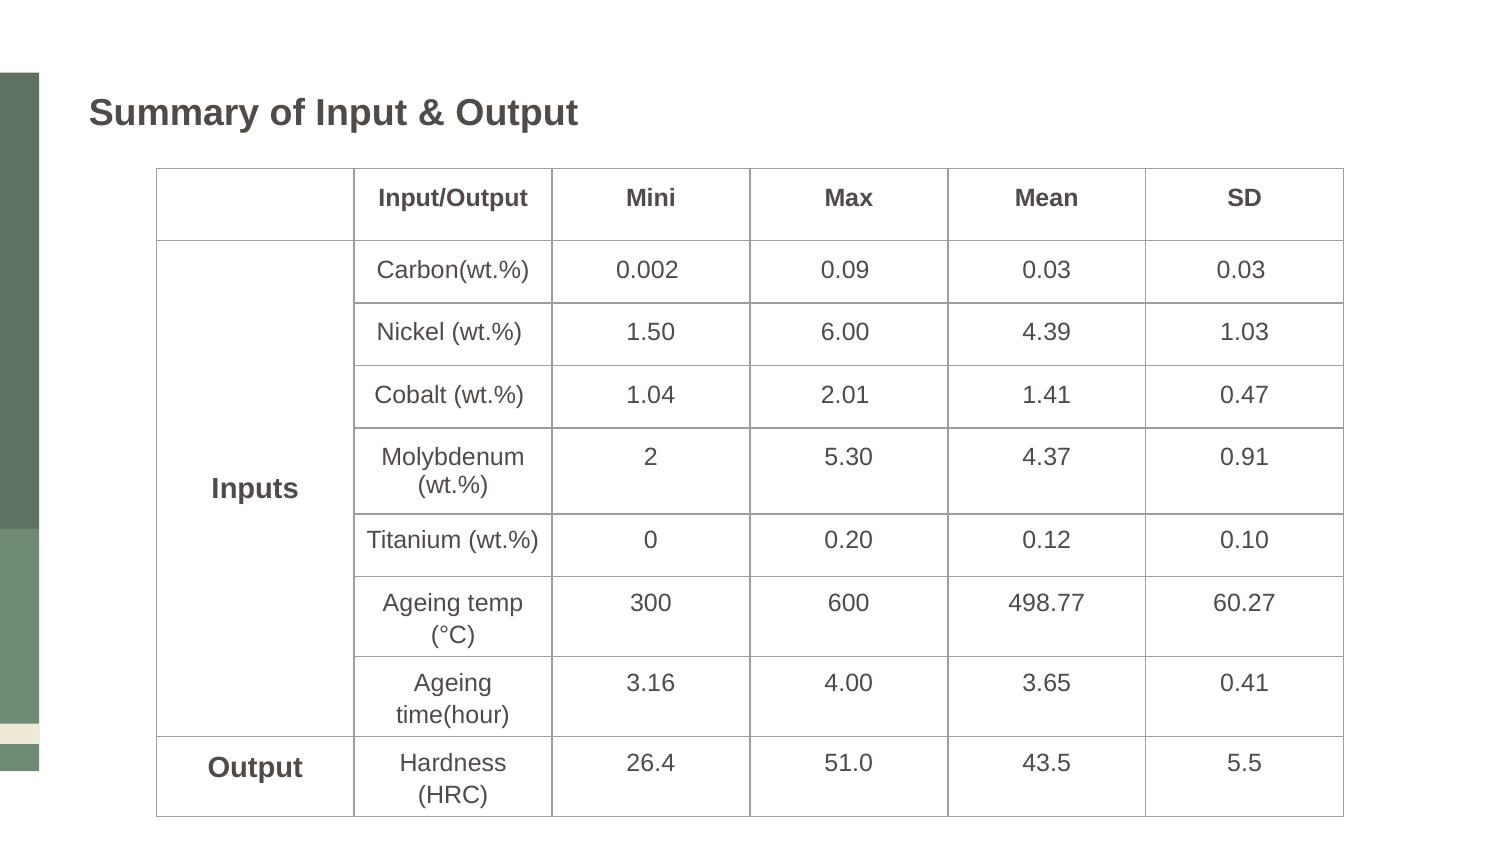

Summary of Input & Output

|  | Input/Output | Mini | Max | Mean | SD |
| --- | --- | --- | --- | --- | --- |
| Inputs | Carbon(wt.%) | 0.002 | 0.09 | 0.03 | 0.03 |
|  | Nickel (wt.%) | 1.50 | 6.00 | 4.39 | 1.03 |
|  | Cobalt (wt.%) | 1.04 | 2.01 | 1.41 | 0.47 |
|  | Molybdenum (wt.%) | 2 | 5.30 | 4.37 | 0.91 |
|  | Titanium (wt.%) | 0 | 0.20 | 0.12 | 0.10 |
|  | Ageing temp (°C) | 300 | 600 | 498.77 | 60.27 |
|  | Ageing time(hour) | 3.16 | 4.00 | 3.65 | 0.41 |
| Output | Hardness (HRC) | 26.4 | 51.0 | 43.5 | 5.5 |